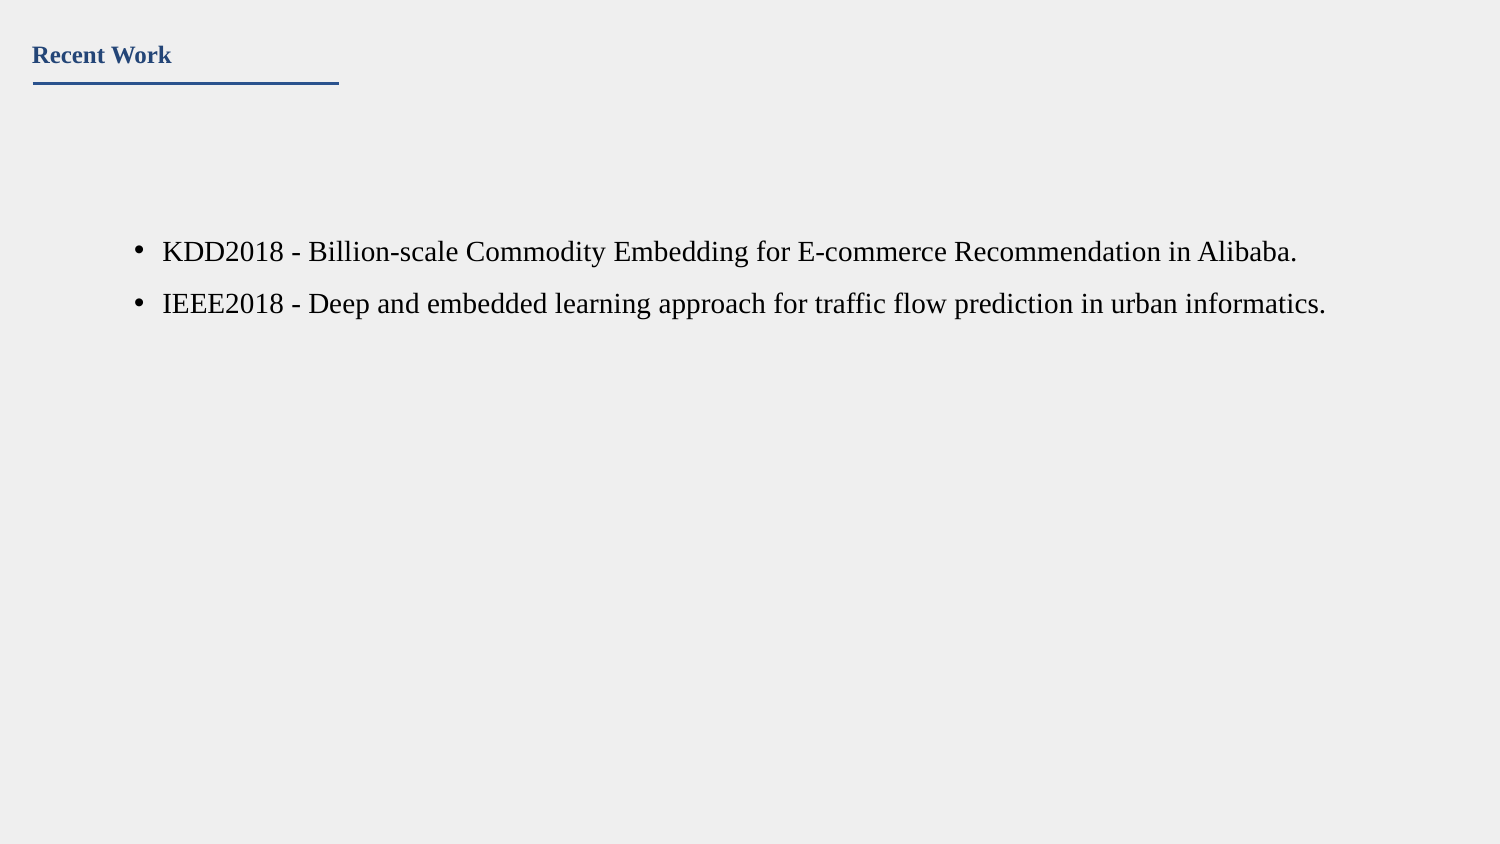

Recent Work
KDD2018 - Billion-scale Commodity Embedding for E-commerce Recommendation in Alibaba.
IEEE2018 - Deep and embedded learning approach for traffic flow prediction in urban informatics.